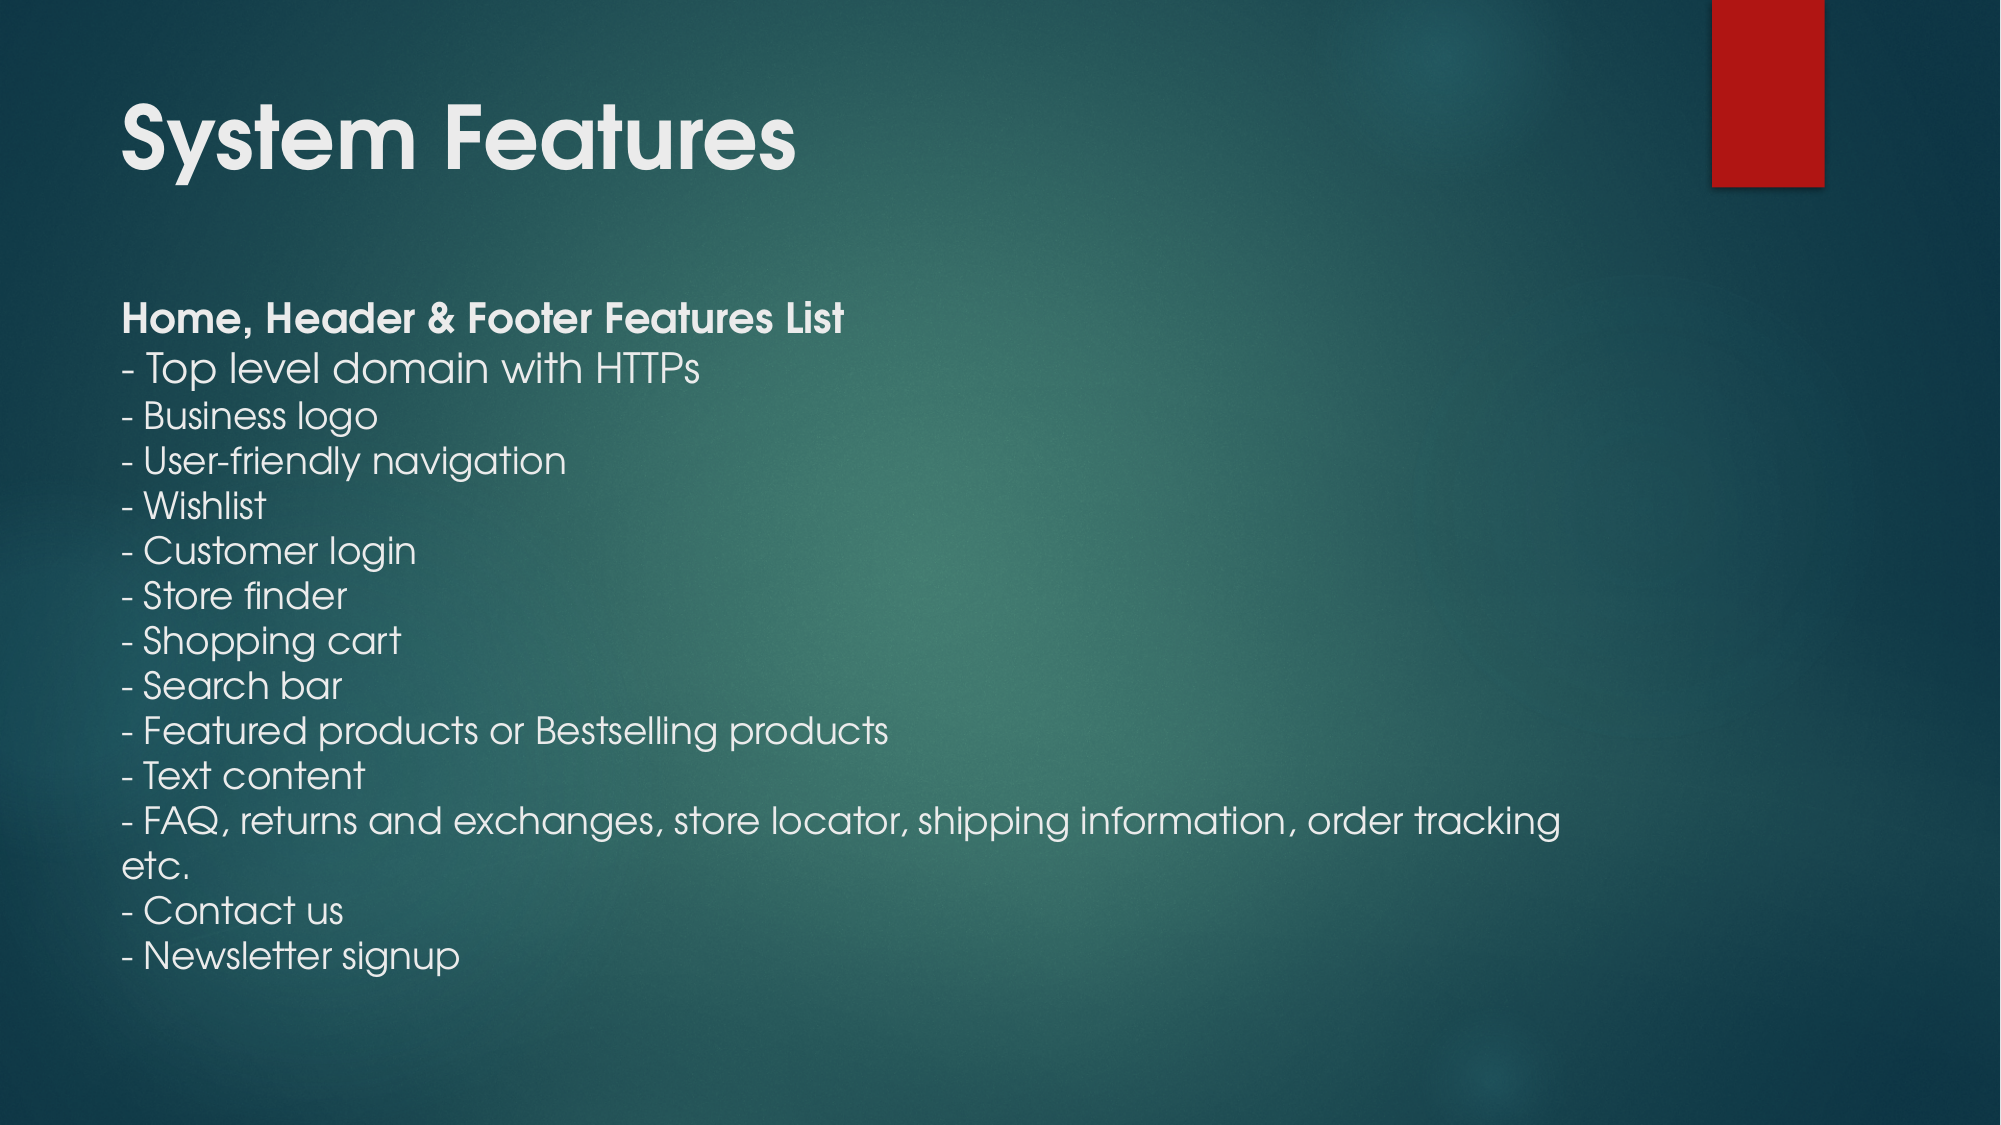

# System Features Home, Header & Footer Features List - Top level domain with HTTPs - Business logo - User-friendly navigation - Wishlist - Customer login - Store finder - Shopping cart - Search bar - Featured products or Bestselling products - Text content - FAQ, returns and exchanges, store locator, shipping information, order tracking etc. - Contact us - Newsletter signup